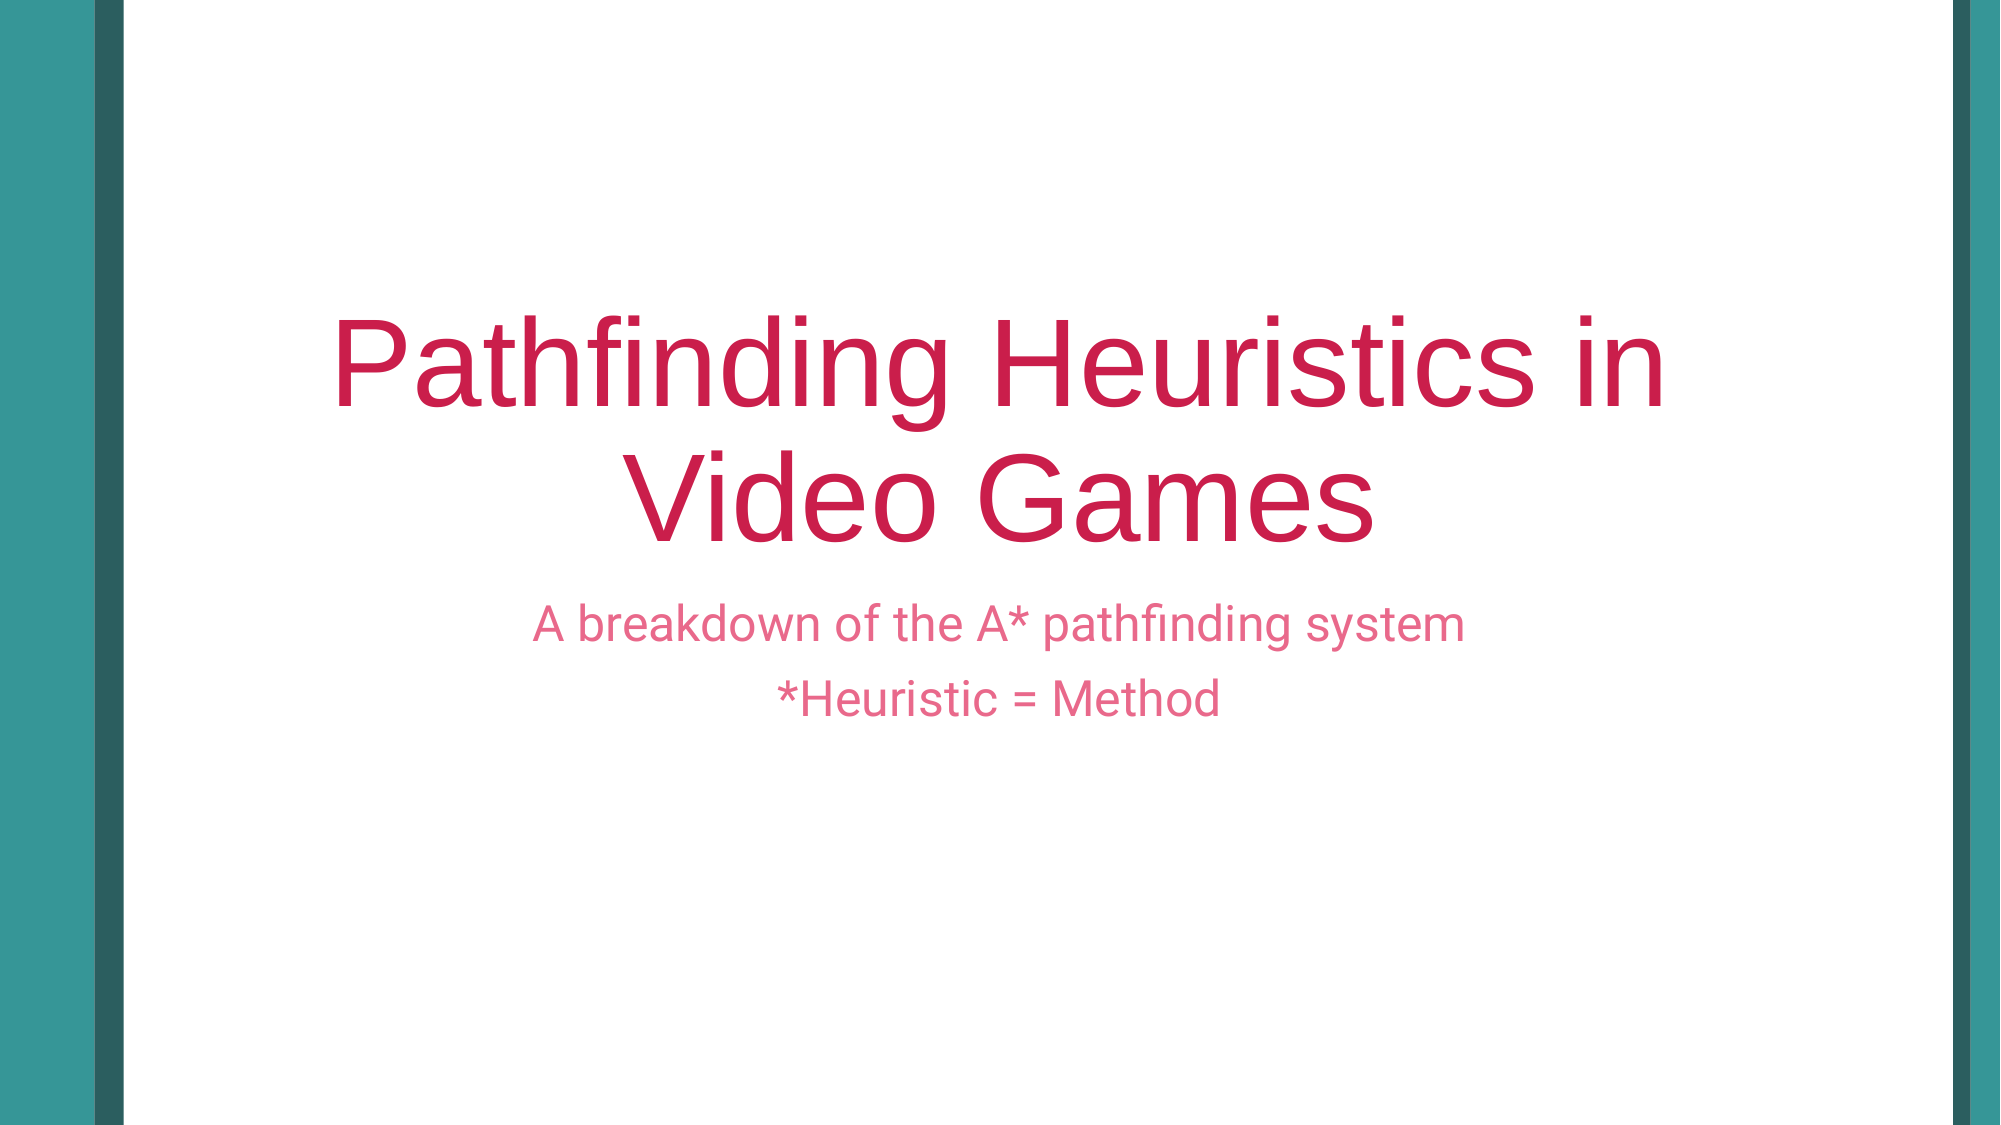

# Pathfinding Heuristics in Video Games
A breakdown of the A* pathfinding system
*Heuristic = Method